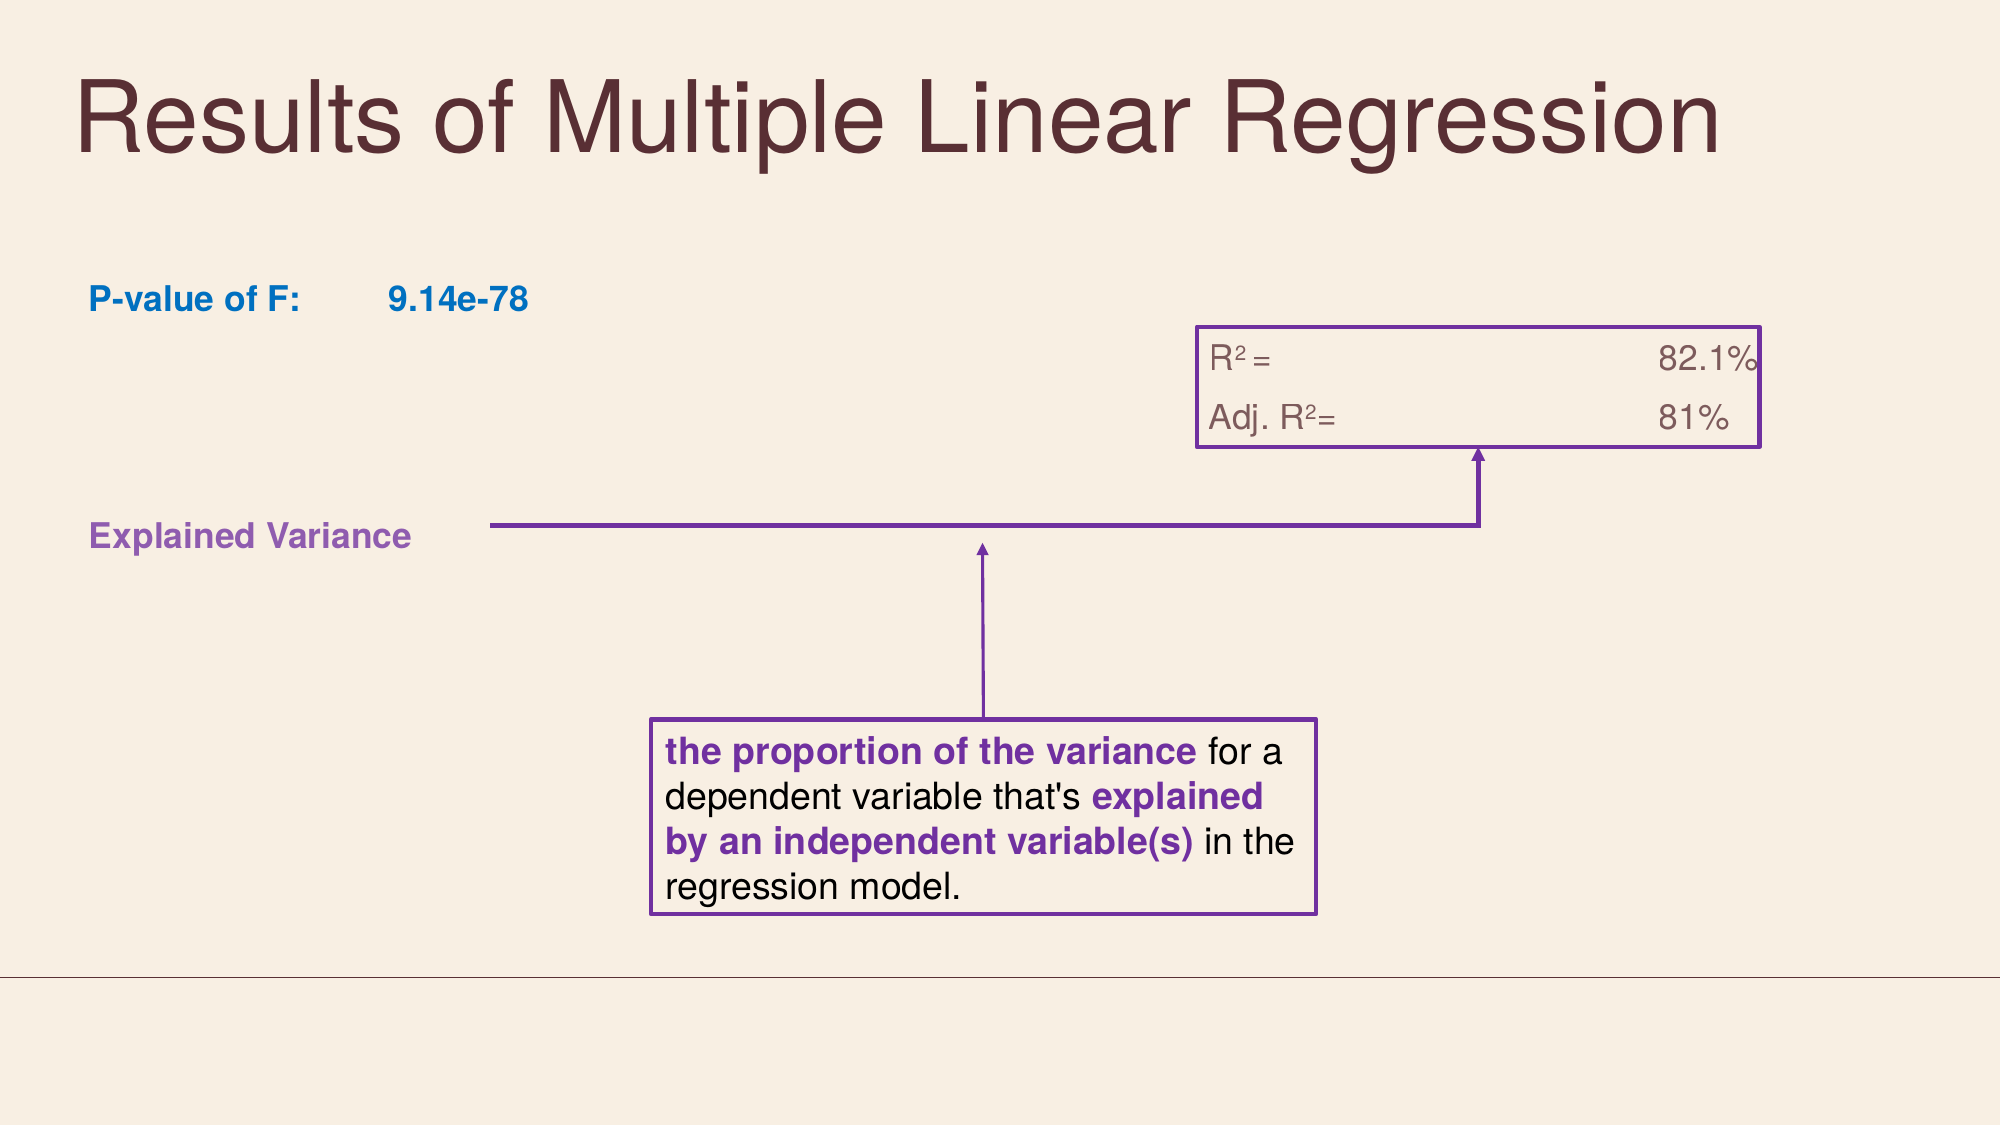

# Results of Multiple Linear Regression
P-value of F:	9.14e-78

Explained Variance

R2 =			82.1%
Adj. R2=			81%

the proportion of the variance for a dependent variable that's explained by an independent variable(s) in the regression model.